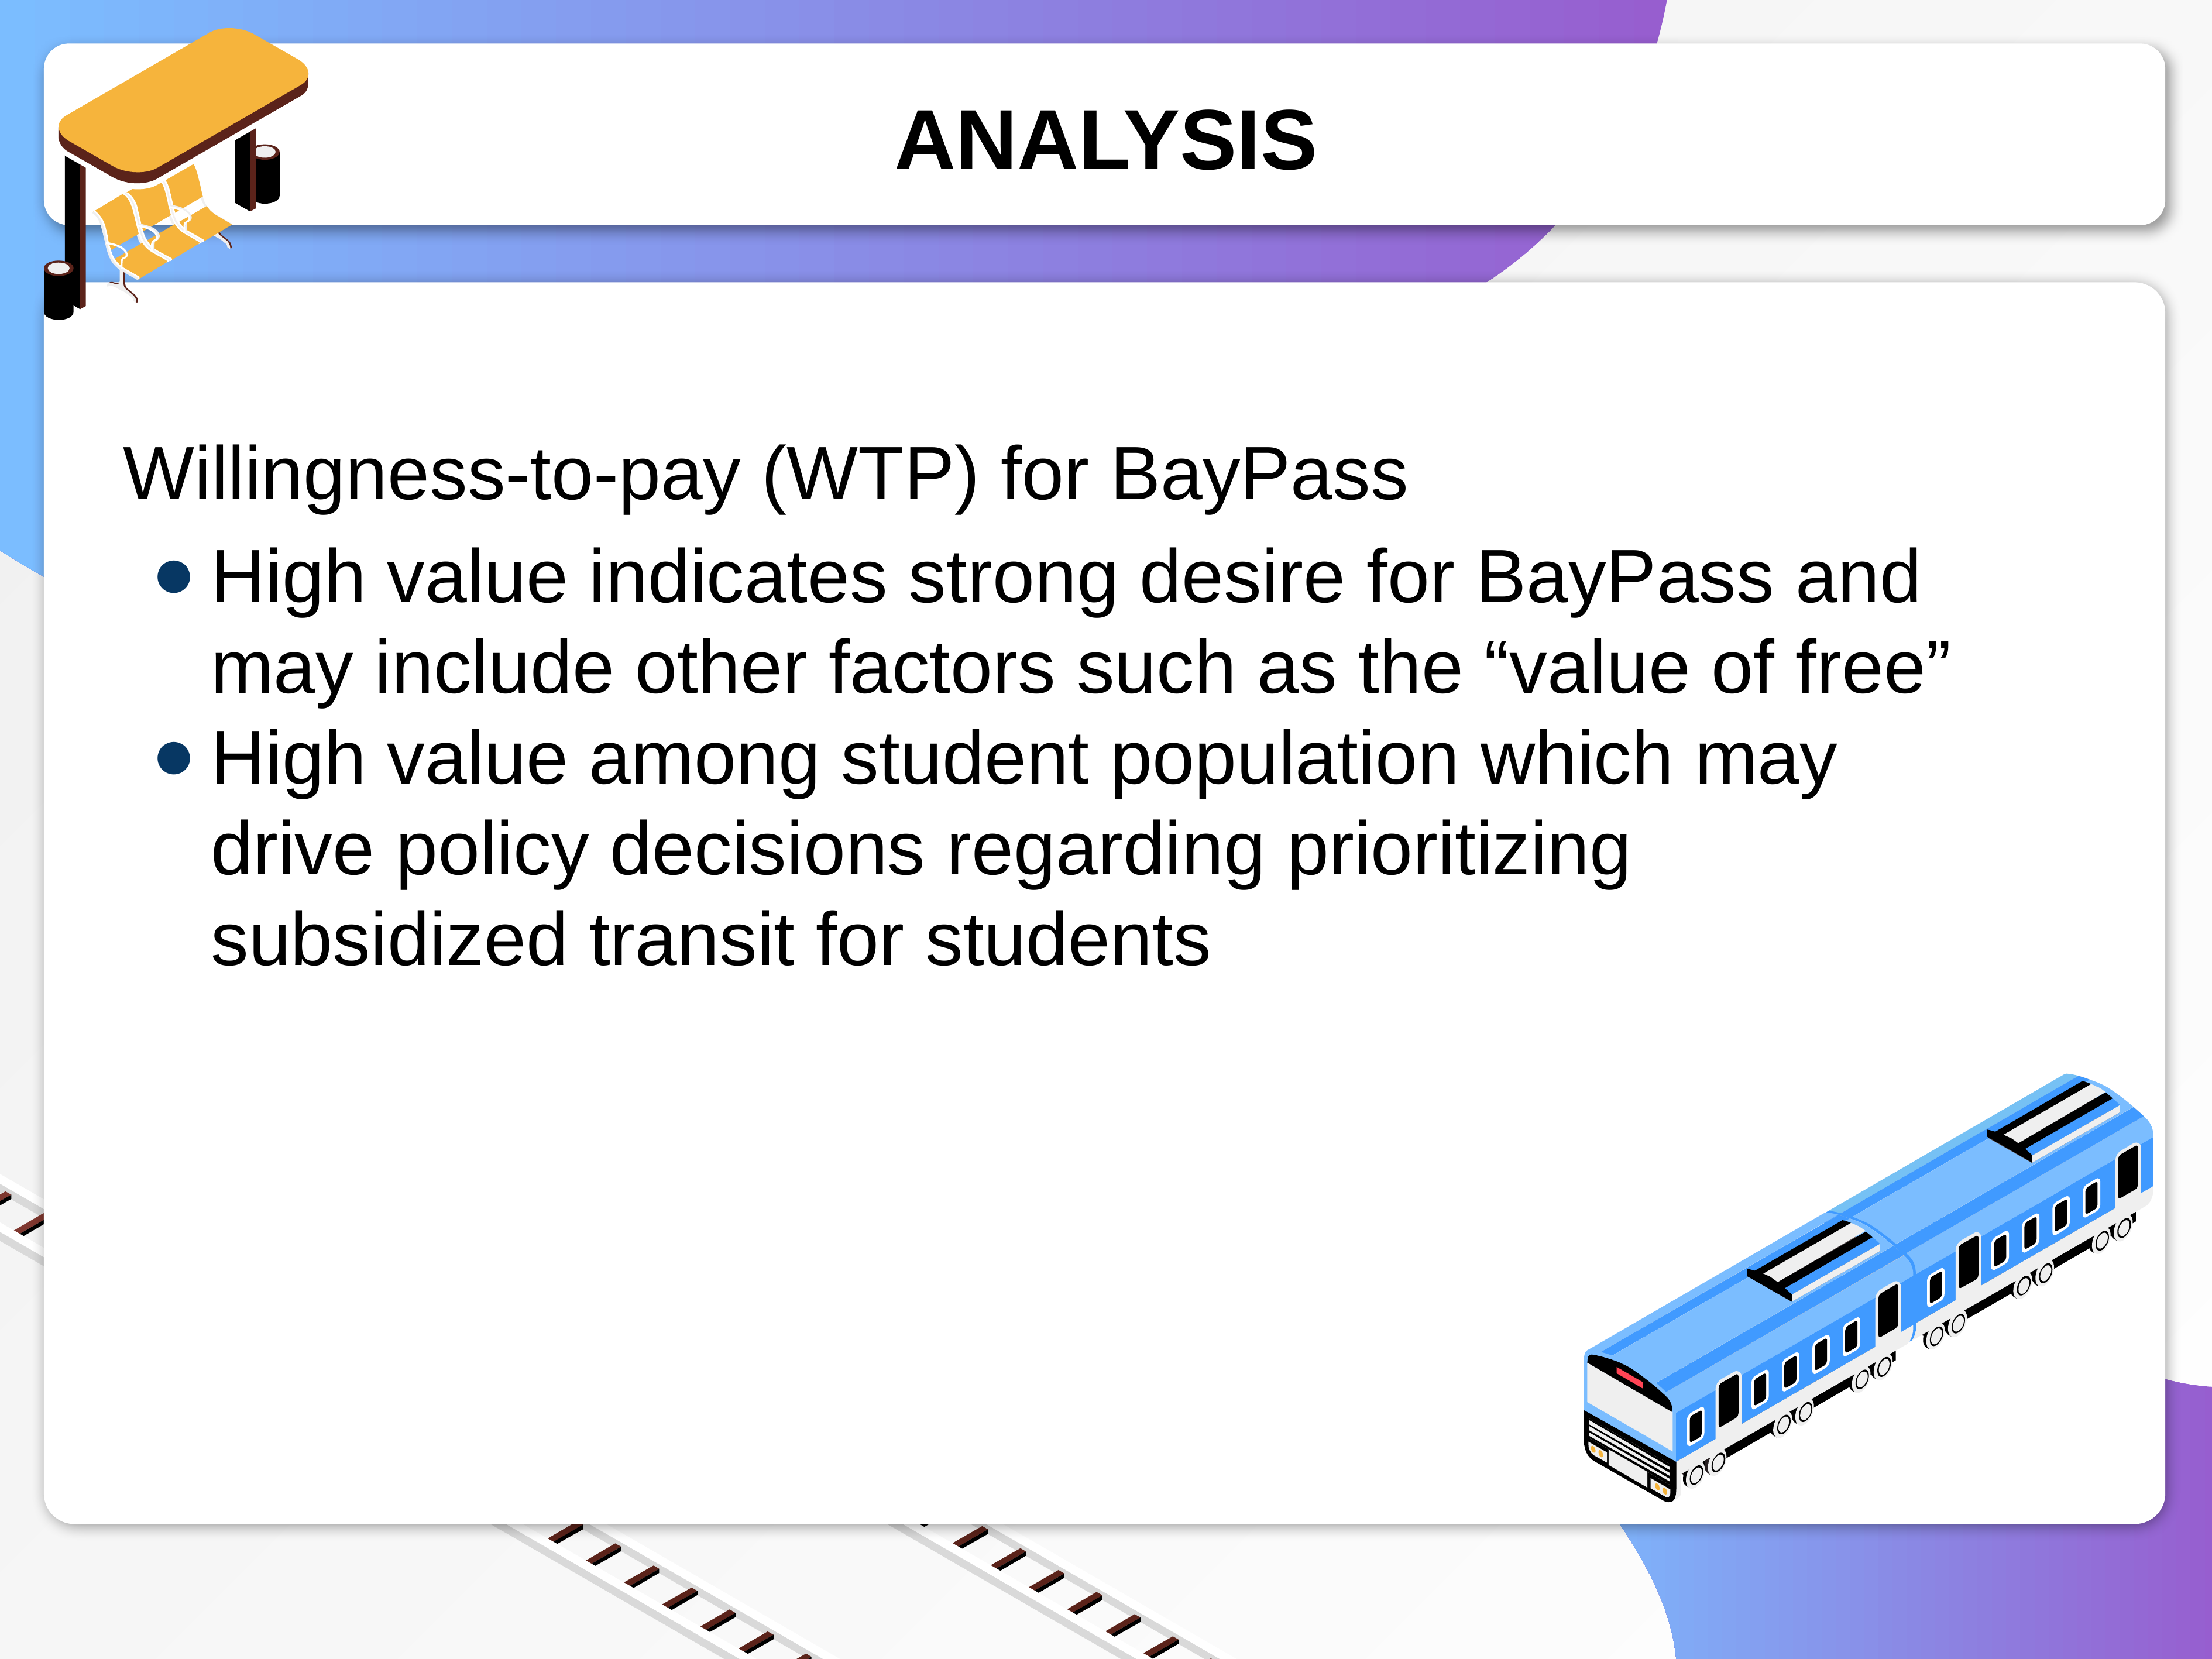

# ANALYSIS

Willingness-to-pay (WTP) for BayPass
High value indicates strong desire for BayPass and may include other factors such as the “value of free”
High value among student population which may drive policy decisions regarding prioritizing subsidized transit for students